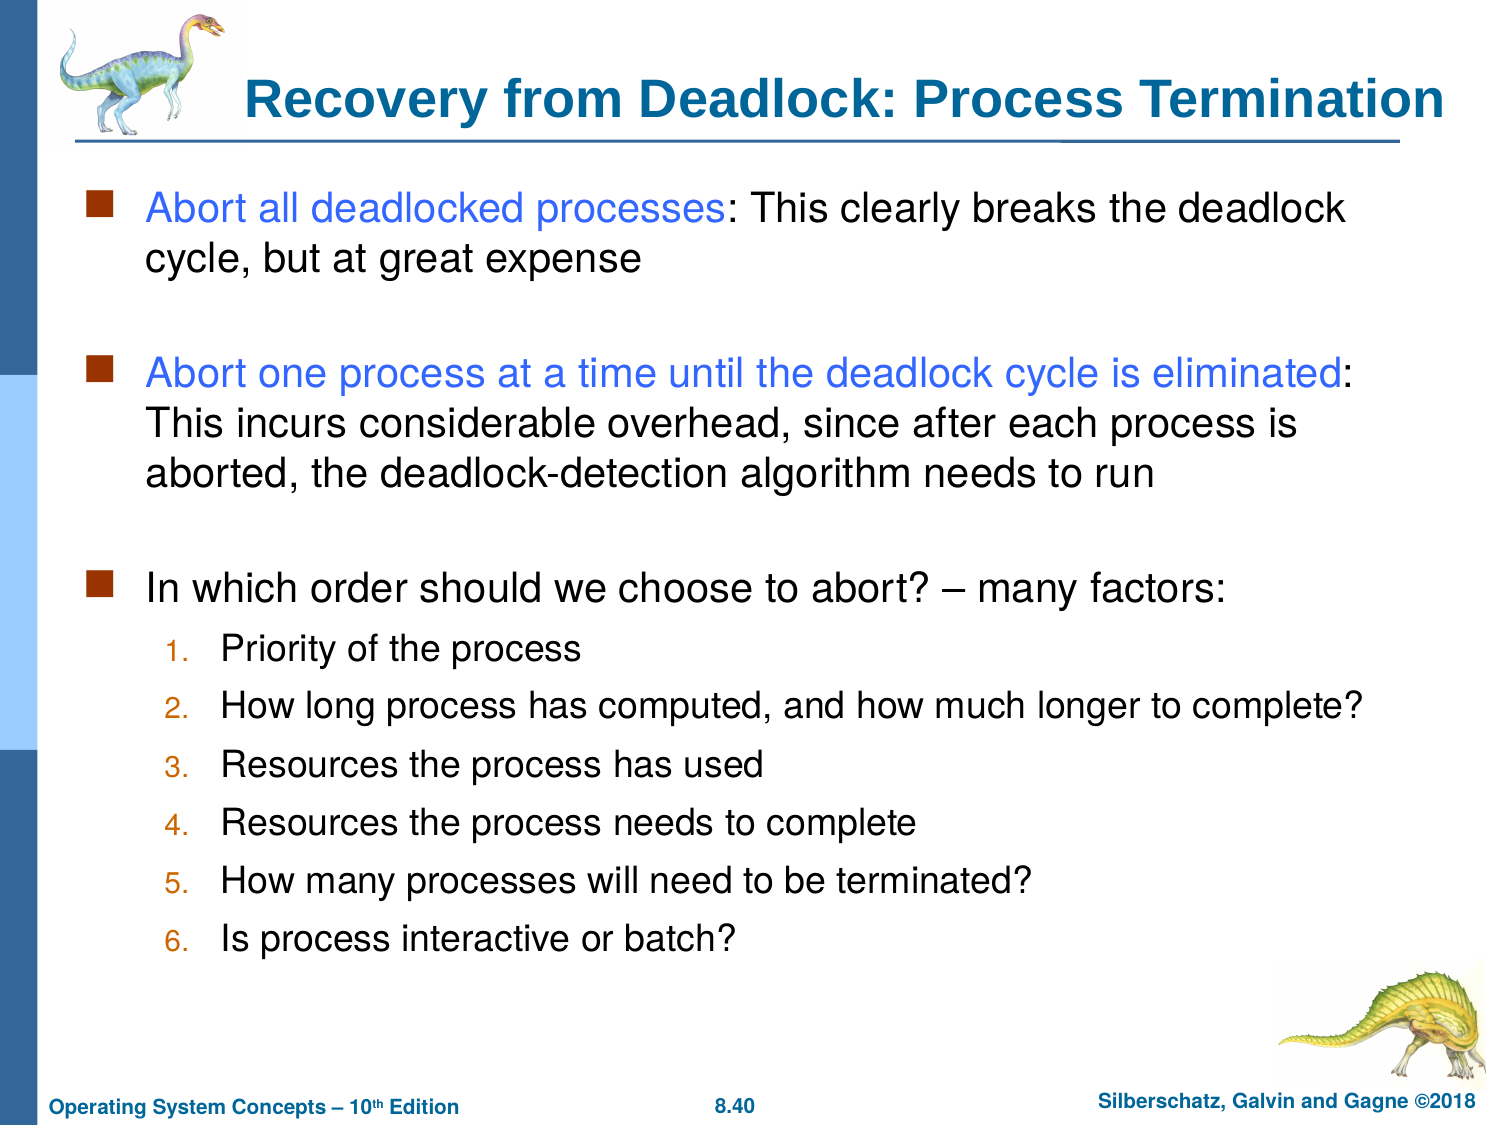

# Recovery from Deadlock: Process Termination
Abort all deadlocked processes: This clearly breaks the deadlock cycle, but at great expense
Abort one process at a time until the deadlock cycle is eliminated: This incurs considerable overhead, since after each process is aborted, the deadlock-detection algorithm needs to run
In which order should we choose to abort? – many factors:
Priority of the process
How long process has computed, and how much longer to complete?
Resources the process has used
Resources the process needs to complete
How many processes will need to be terminated?
Is process interactive or batch?